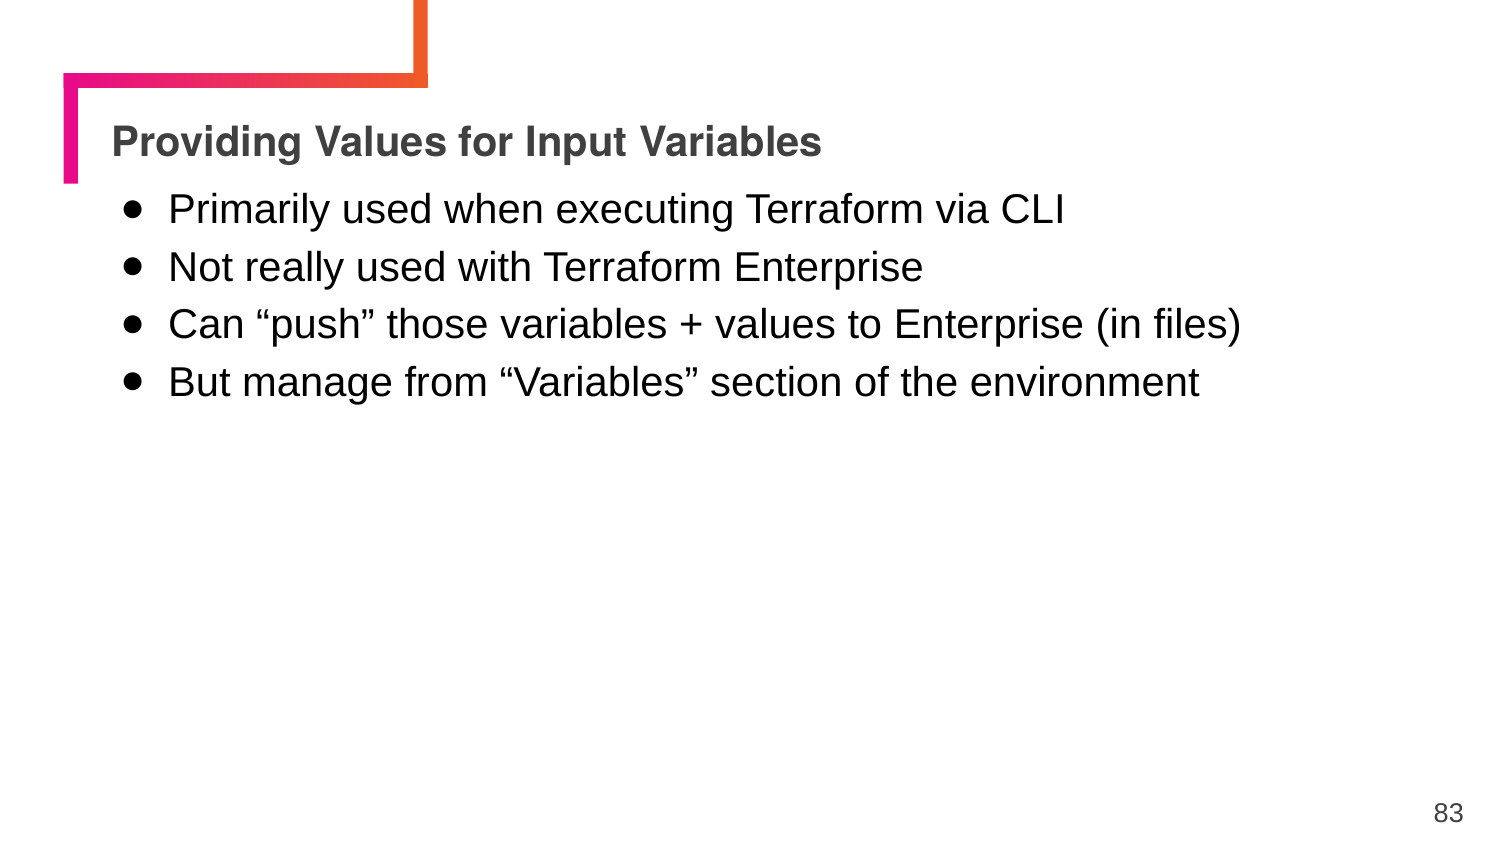

# Providing Values for Input Variables
Primarily used when executing Terraform via CLI
Not really used with Terraform Enterprise
Can “push” those variables + values to Enterprise (in files)
But manage from “Variables” section of the environment
83